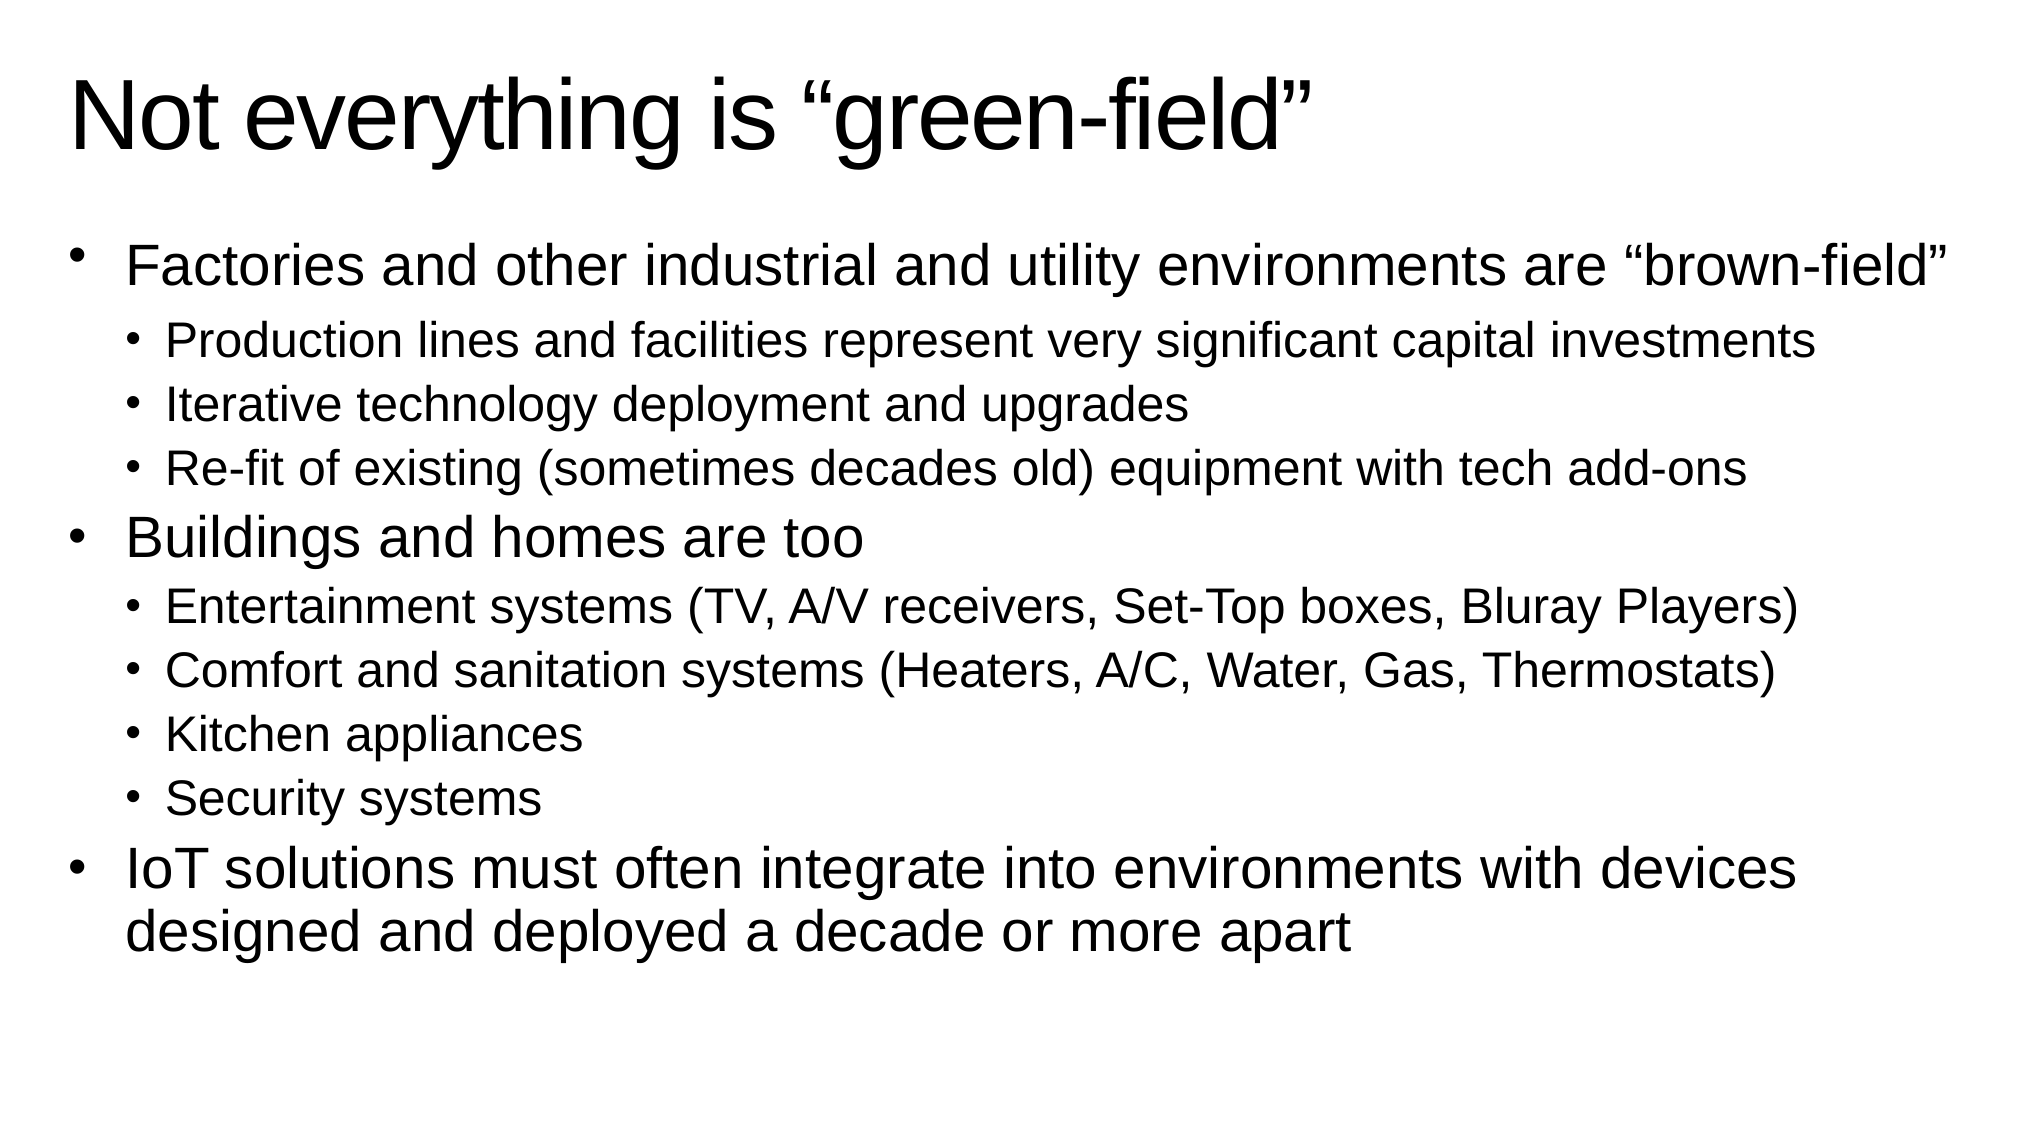

# Not everything is “green-field”
Factories and other industrial and utility environments are “brown-field”
Production lines and facilities represent very significant capital investments
Iterative technology deployment and upgrades
Re-fit of existing (sometimes decades old) equipment with tech add-ons
Buildings and homes are too
Entertainment systems (TV, A/V receivers, Set-Top boxes, Bluray Players)
Comfort and sanitation systems (Heaters, A/C, Water, Gas, Thermostats)
Kitchen appliances
Security systems
IoT solutions must often integrate into environments with devices designed and deployed a decade or more apart